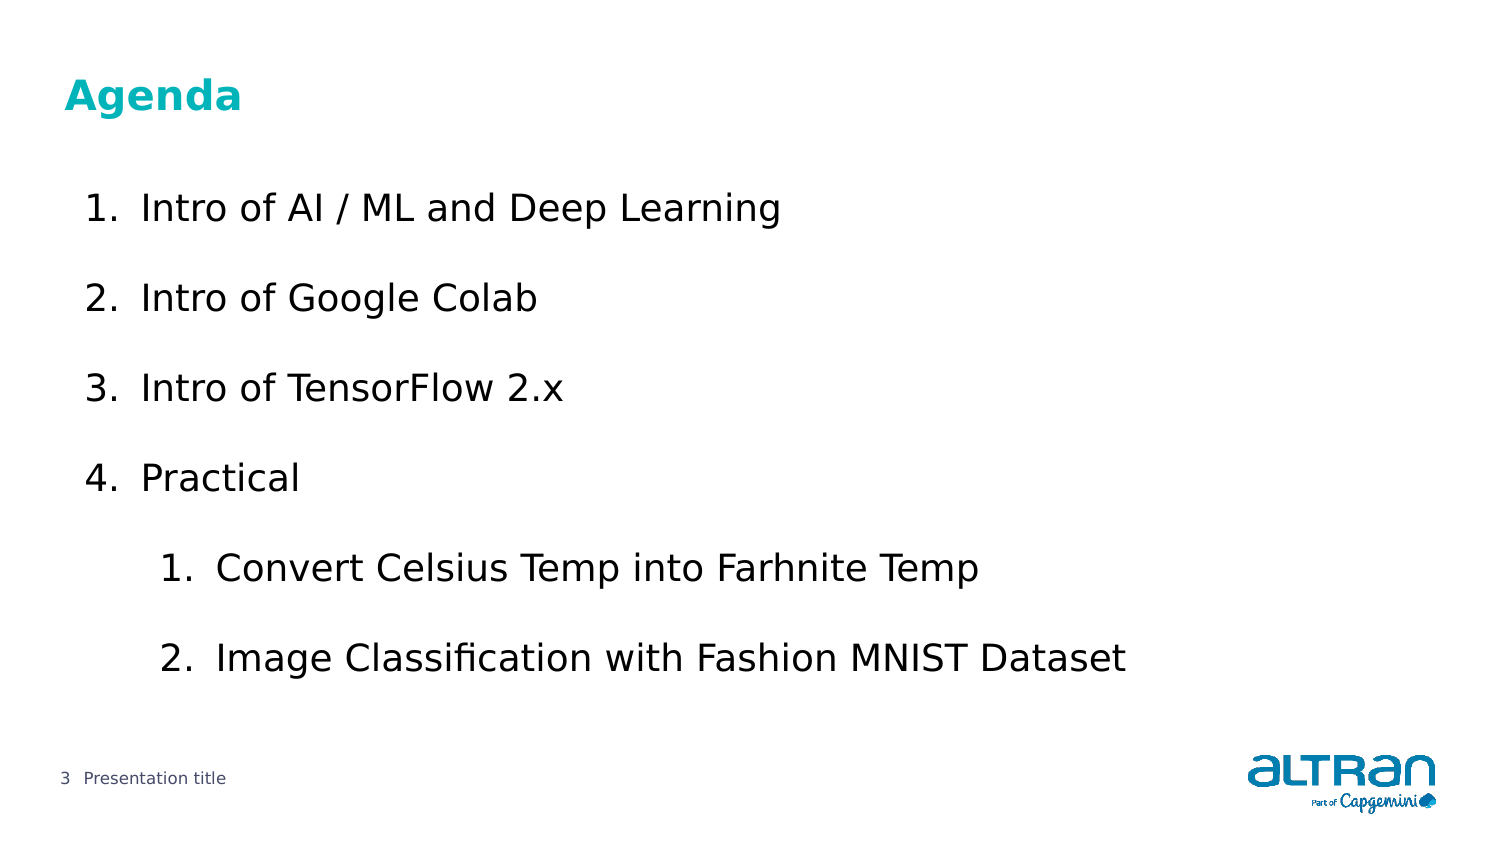

Agenda
Intro of AI / ML and Deep Learning

Intro of Google Colab

Intro of TensorFlow 2.x

Practical

Convert Celsius Temp into Farhnite Temp

Image Classification with Fashion MNIST Dataset
3
Presentation title
Date